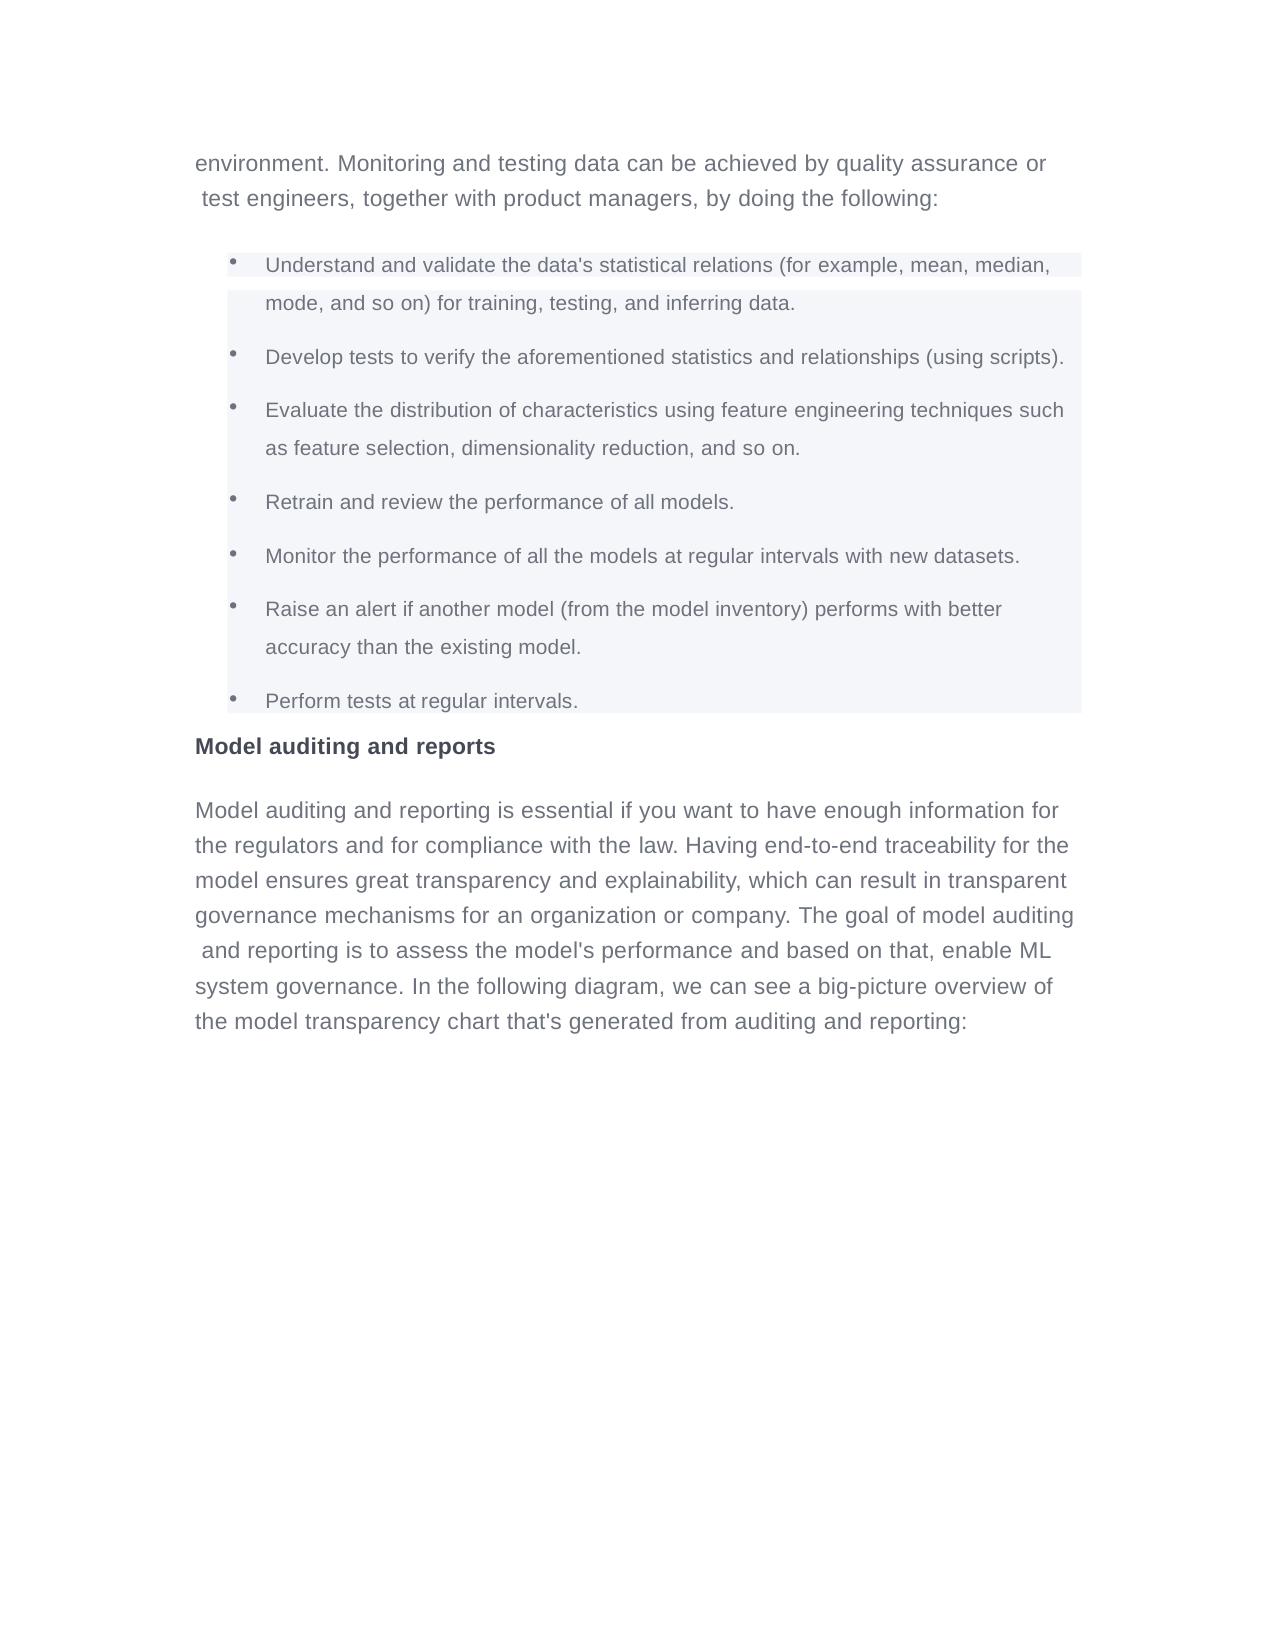

environment. Monitoring and testing data can be achieved by quality assurance or  test engineers, together with product managers, by doing the following:
Understand and validate the data's statistical relations (for example, mean, median,
mode, and so on) for training, testing, and inferring data.

Develop tests to verify the aforementioned statistics and relationships (using scripts).
Evaluate the distribution of characteristics using feature engineering techniques such  as feature selection, dimensionality reduction, and so on.

Retrain and review the performance of all models.

Monitor the performance of all the models at regular intervals with new datasets.
Raise an alert if another model (from the model inventory) performs with better  accuracy than the existing model.

Perform tests at regular intervals.
Model auditing and reports

Model auditing and reporting is essential if you want to have enough information for  the regulators and for compliance with the law. Having end-to-end traceability for the  model ensures great transparency and explainability, which can result in transparent  governance mechanisms for an organization or company. The goal of model auditing  and reporting is to assess the model's performance and based on that, enable ML  system governance. In the following diagram, we can see a big-picture overview of  the model transparency chart that's generated from auditing and reporting: